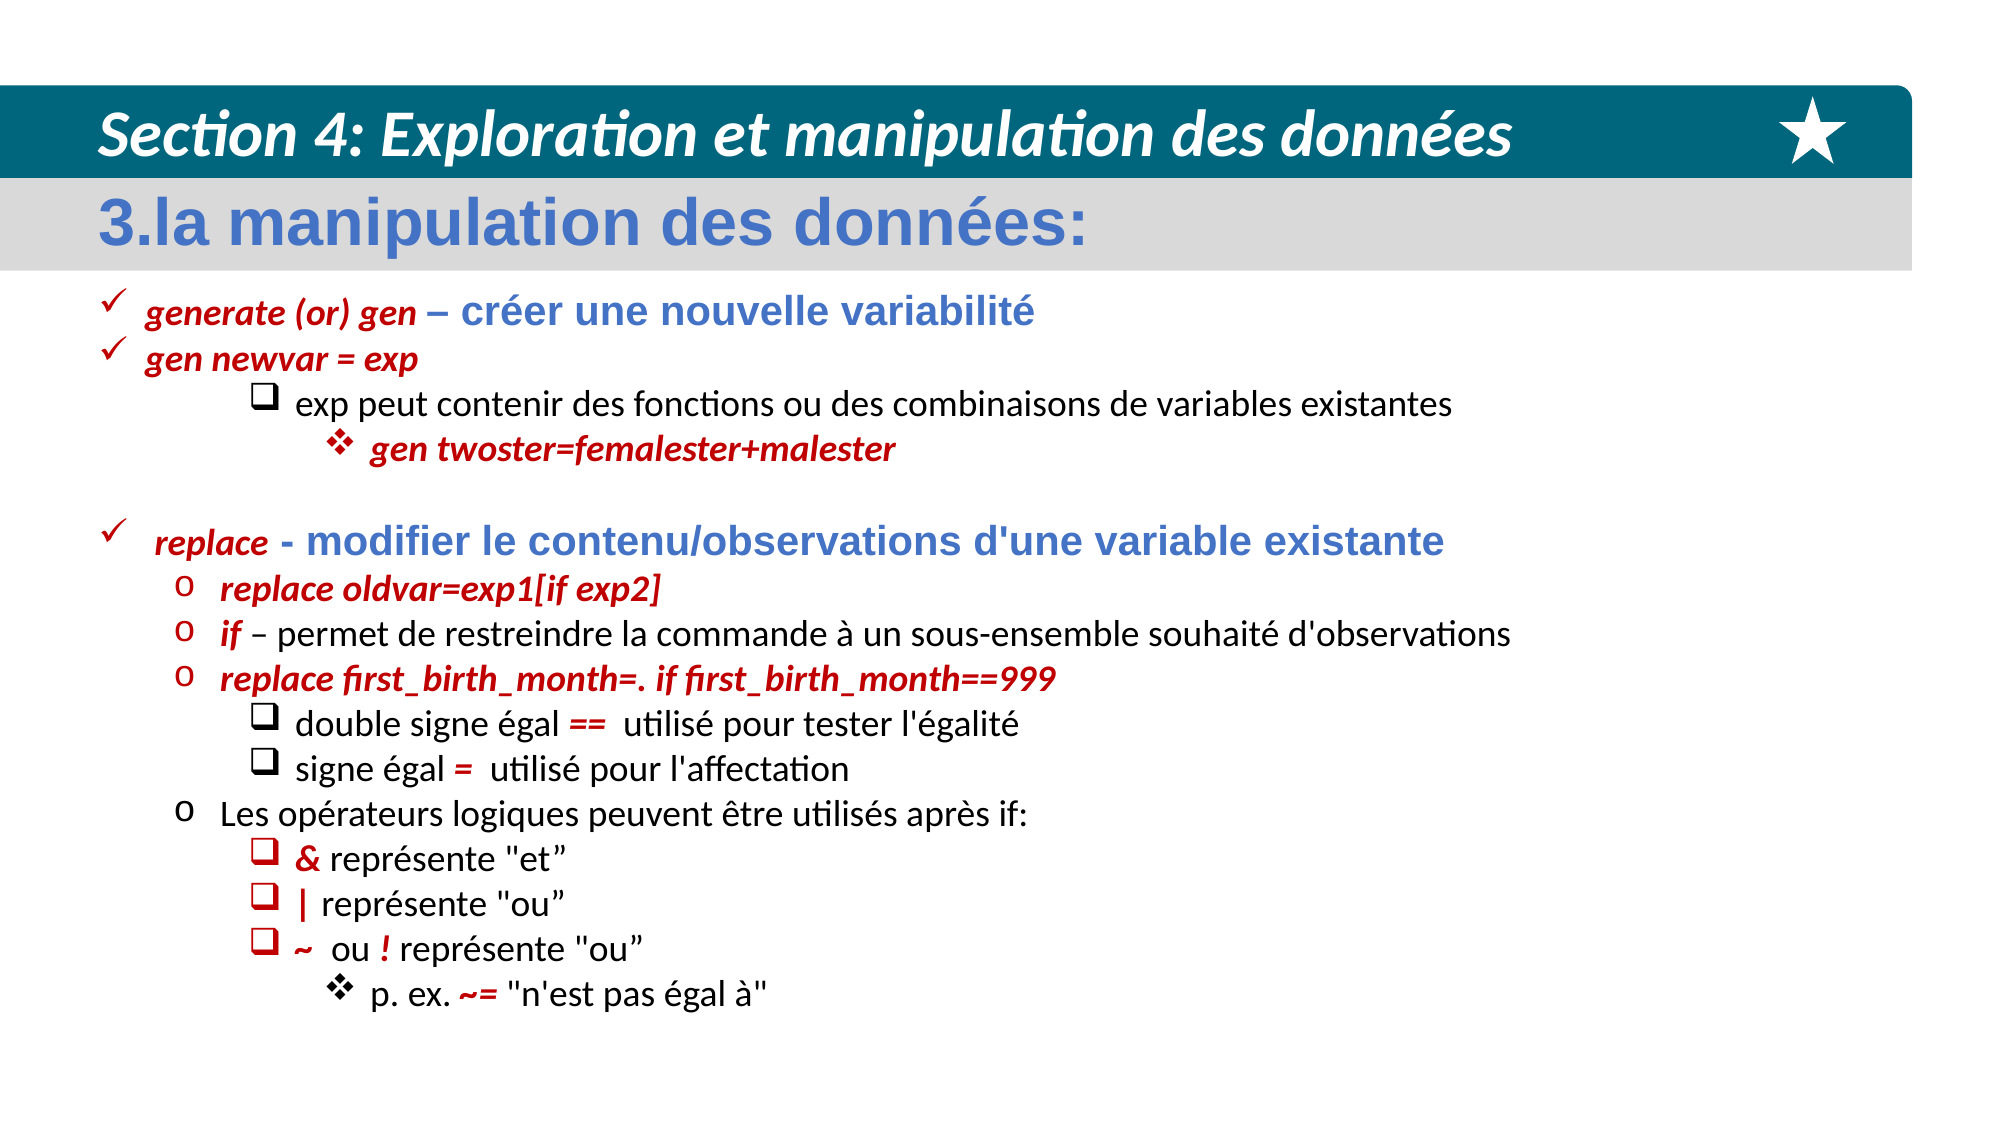

Section 4: Exploration et manipulation des données

3.la manipulation des données:

generate (or) gen – créer une nouvelle variabilité
gen newvar = exp
exp peut contenir des fonctions ou des combinaisons de variables existantes
gen twoster=femalester+malester

replace - modifier le contenu/observations d'une variable existante
replace oldvar=exp1[if exp2]
if – permet de restreindre la commande à un sous-ensemble souhaité d'observations
replace first_birth_month=. if first_birth_month==999
double signe égal ==  utilisé pour tester l'égalité
signe égal =  utilisé pour l'affectation
Les opérateurs logiques peuvent être utilisés après if:
& représente "et”
| représente "ou”
~  ou ! représente "ou”
p. ex. ~= "n'est pas égal à"